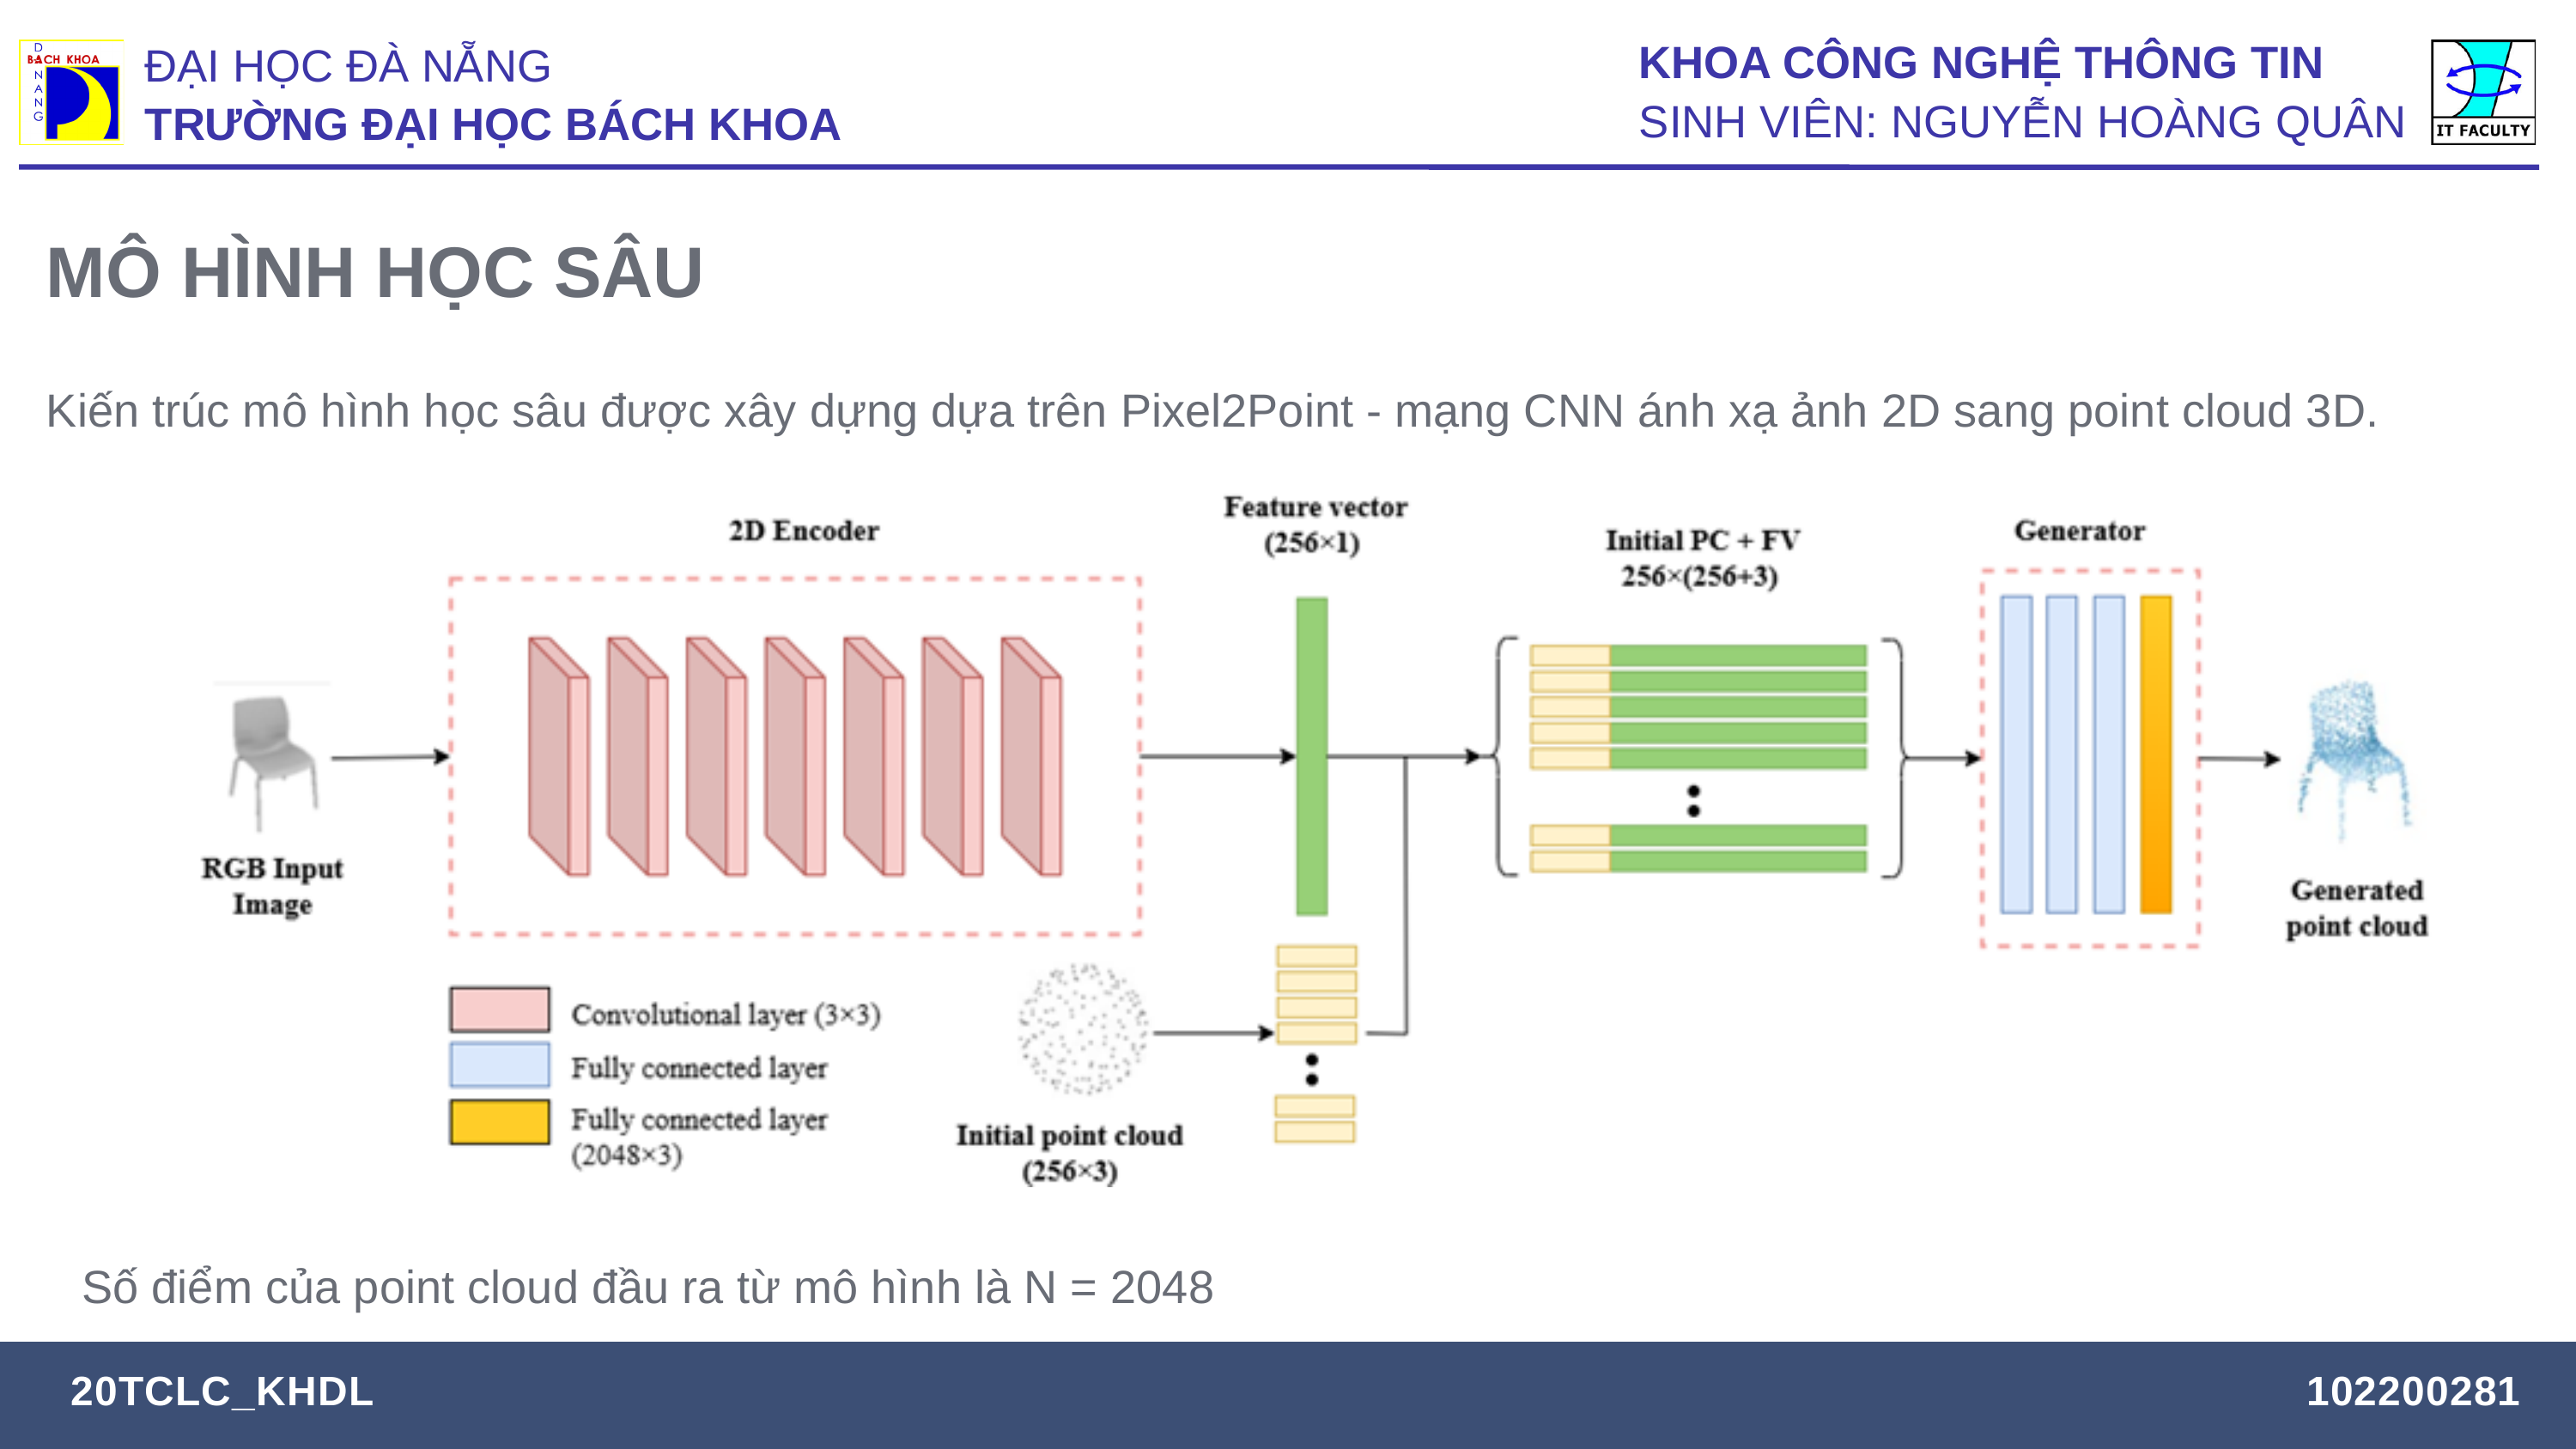

KHOA CÔNG NGHỆ THÔNG TIN
SINH VIÊN: NGUYỄN HOÀNG QUÂN
ĐẠI HỌC ĐÀ NẴNG
TRƯỜNG ĐẠI HỌC BÁCH KHOA

MÔ HÌNH HỌC SÂU
Kiến trúc mô hình học sâu được xây dựng dựa trên Pixel2Point - mạng CNN ánh xạ ảnh 2D sang point cloud 3D.

Số điểm của point cloud đầu ra từ mô hình là N = 2048
MAJOR: INTERIOR DESIGN

20TCLC_KHDL
102200281